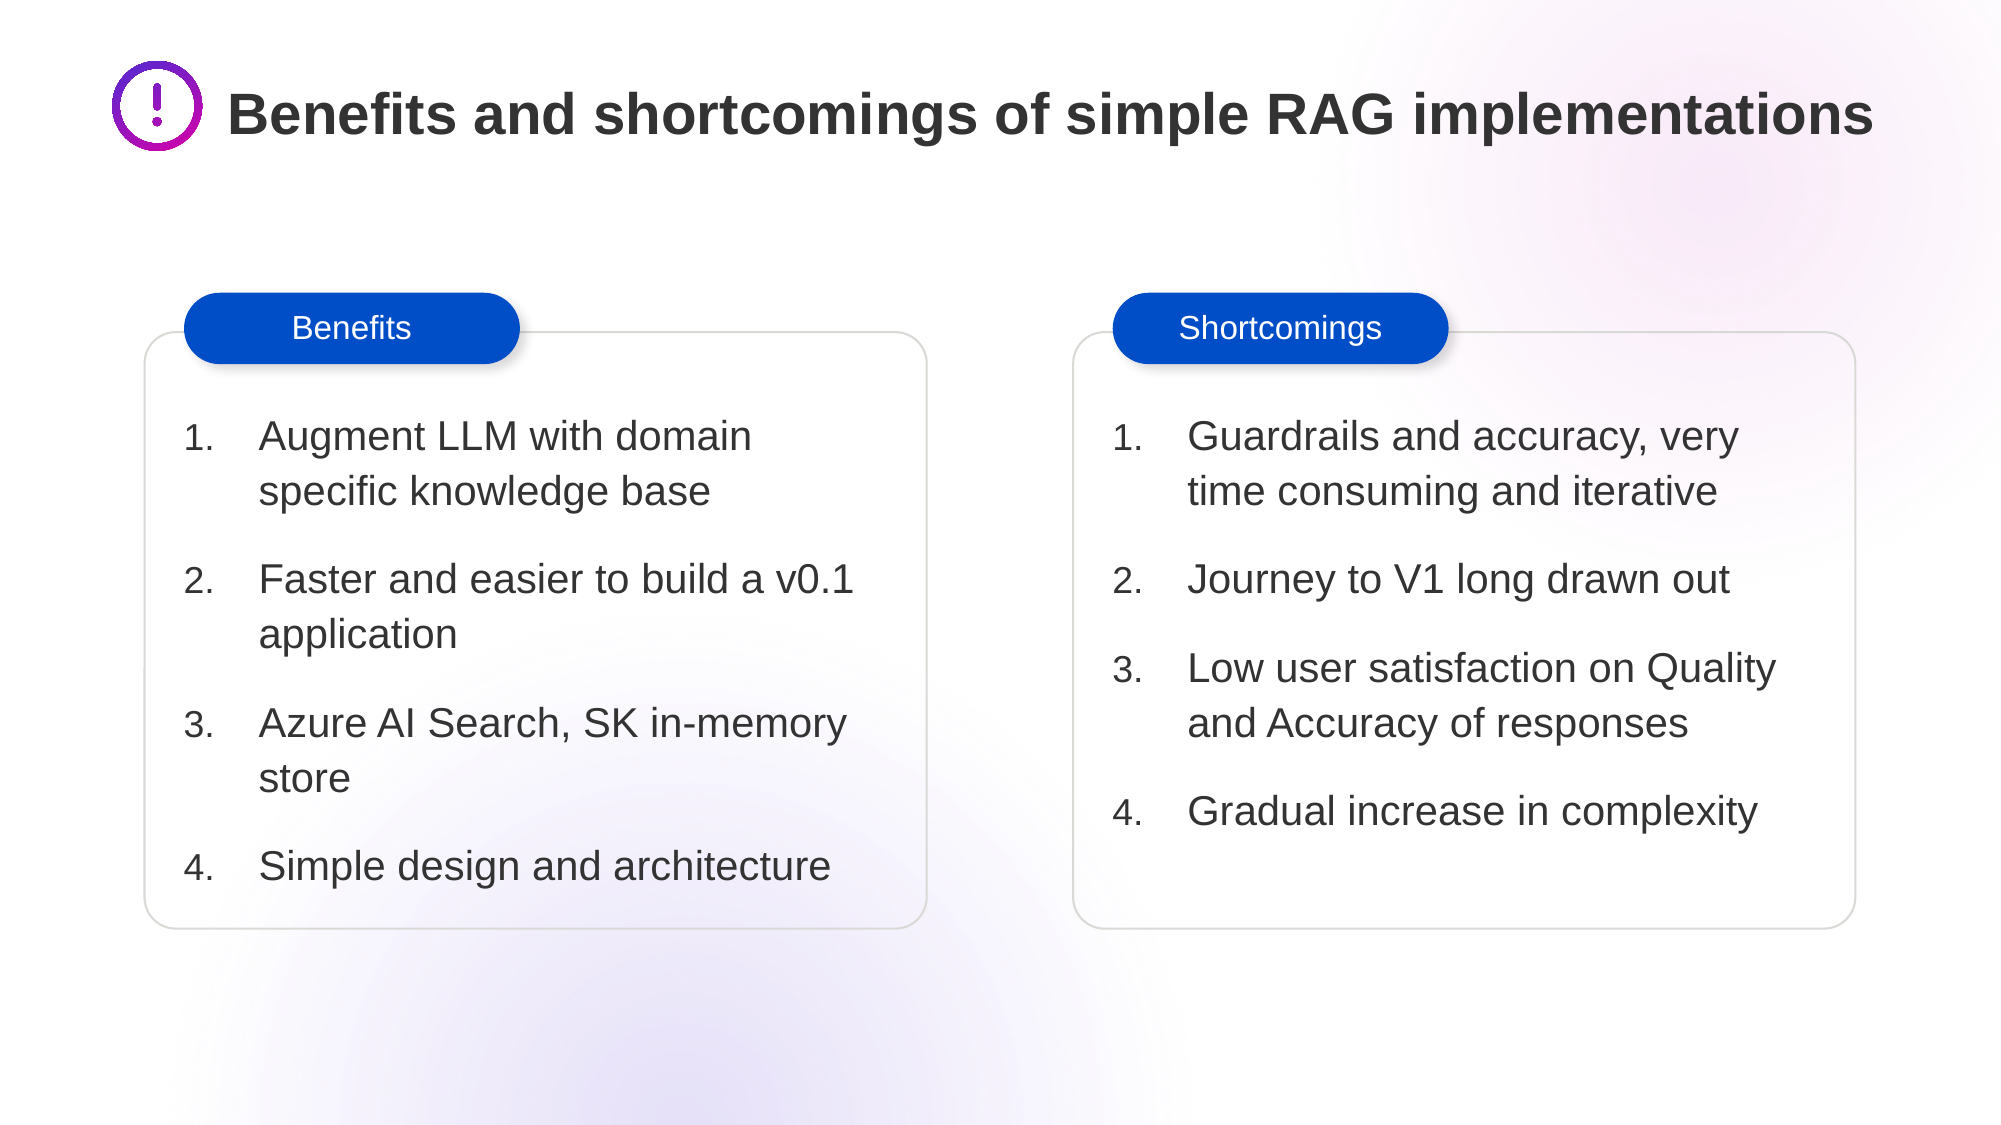

# Benefits and shortcomings of simple RAG implementations
Benefits
Shortcomings

Augment LLM with domain specific knowledge base
Faster and easier to build a v0.1 application
Azure AI Search, SK in-memory store
Simple design and architecture

Guardrails and accuracy, very time consuming and iterative
Journey to V1 long drawn out
Low user satisfaction on Quality and Accuracy of responses
Gradual increase in complexity